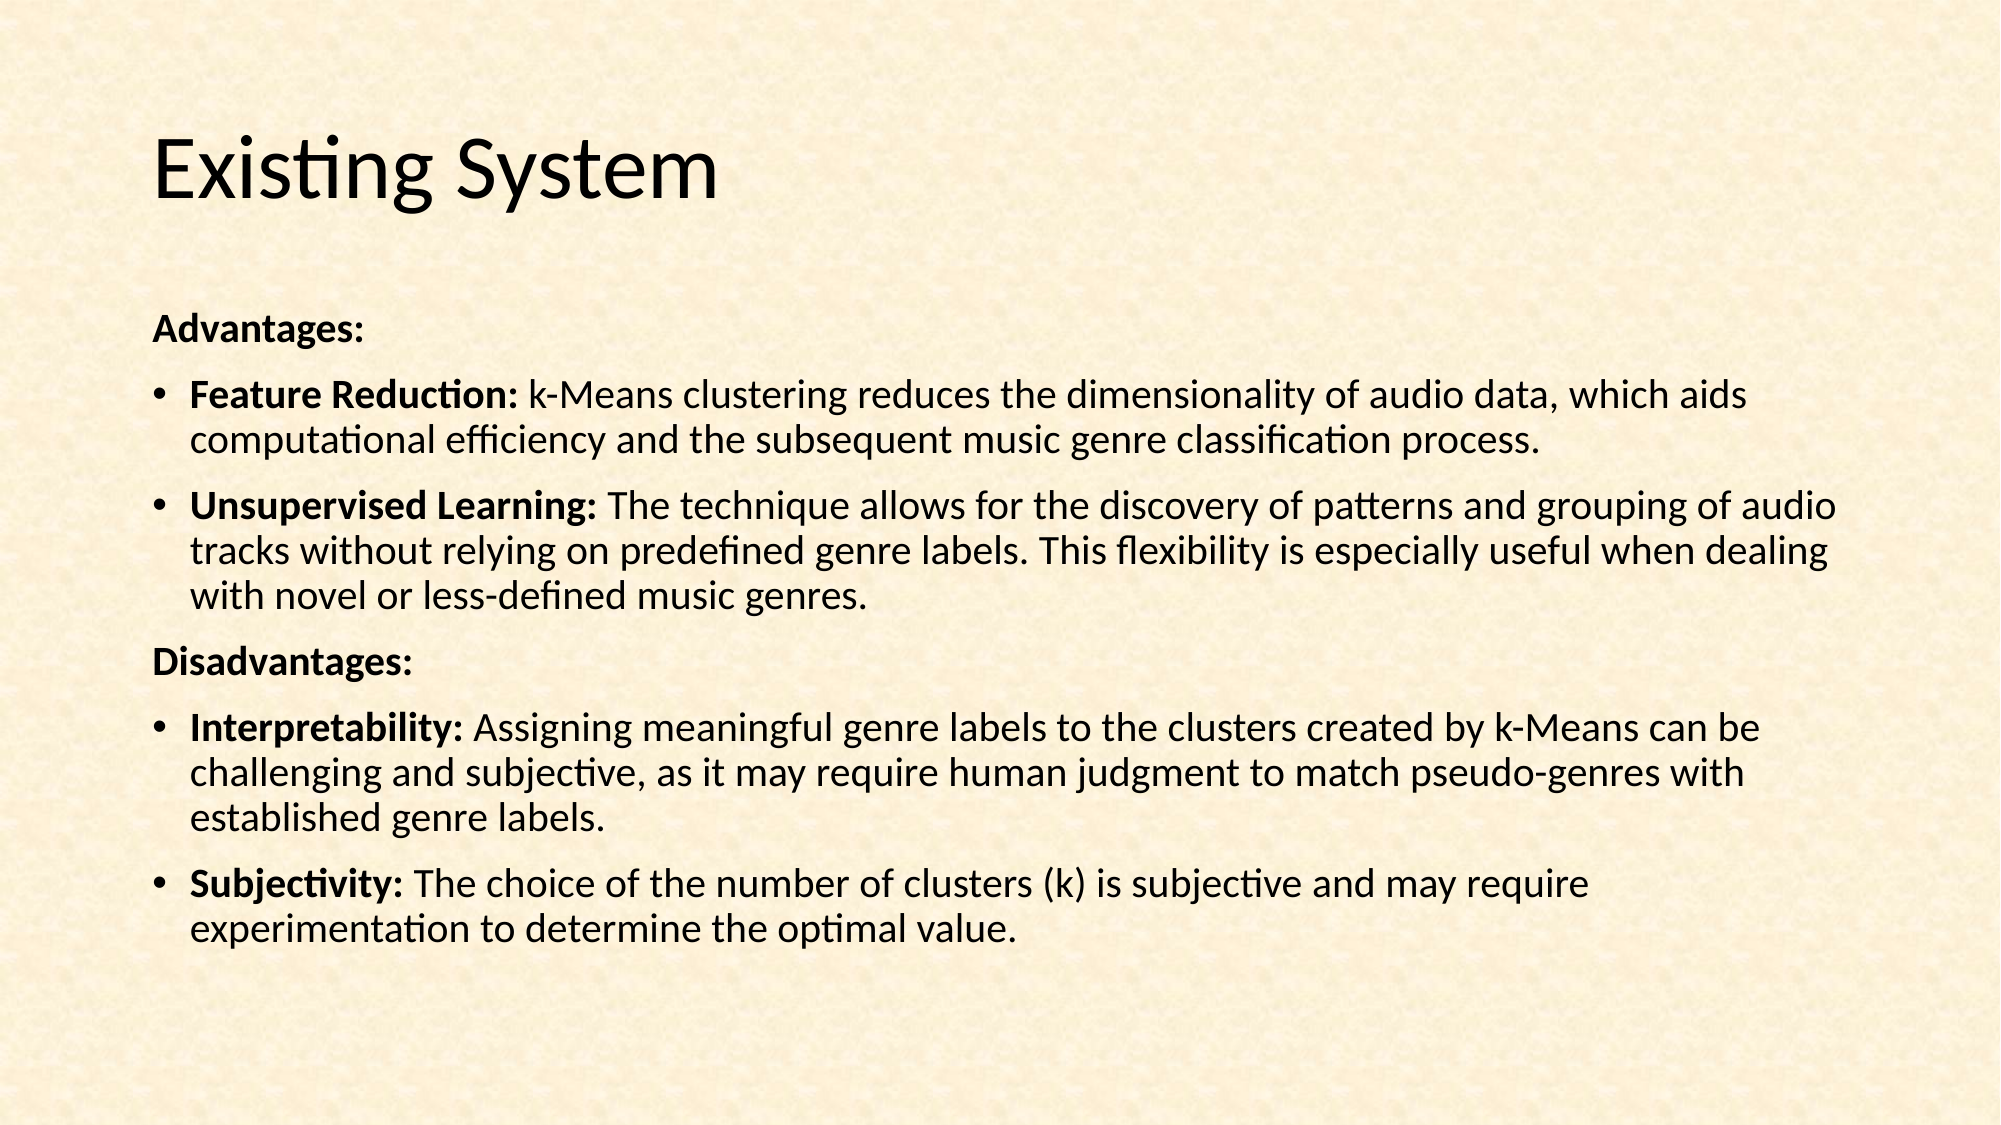

# Existing System
Advantages:
Feature Reduction: k-Means clustering reduces the dimensionality of audio data, which aids computational efficiency and the subsequent music genre classification process.
Unsupervised Learning: The technique allows for the discovery of patterns and grouping of audio tracks without relying on predefined genre labels. This flexibility is especially useful when dealing with novel or less-defined music genres.
Disadvantages:
Interpretability: Assigning meaningful genre labels to the clusters created by k-Means can be challenging and subjective, as it may require human judgment to match pseudo-genres with established genre labels.
Subjectivity: The choice of the number of clusters (k) is subjective and may require experimentation to determine the optimal value.